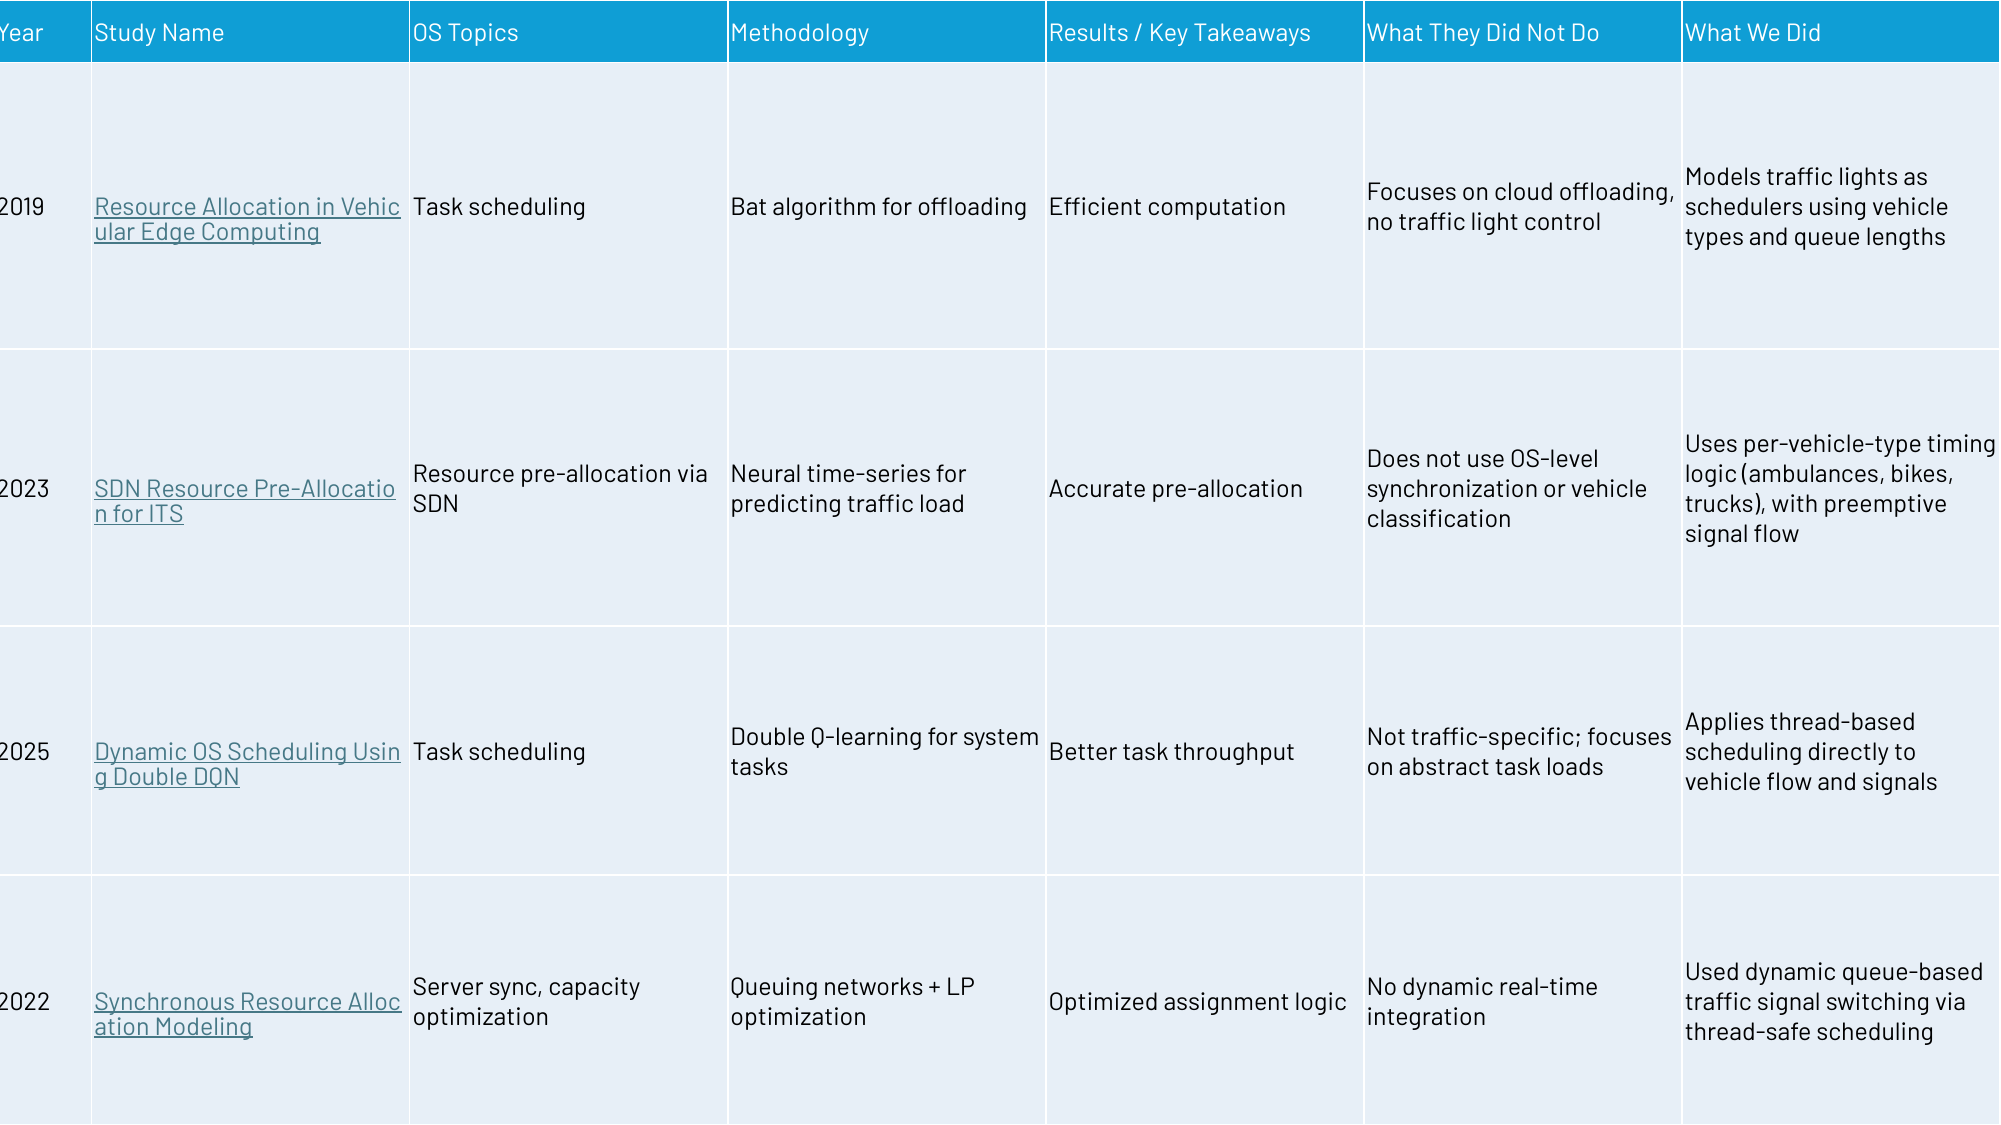

| Year | Study Name | OS Topics | Methodology | Results / Key Takeaways | What They Did Not Do | What We Did |
| --- | --- | --- | --- | --- | --- | --- |
| 2019 | Resource Allocation in Vehicular Edge Computing | Task scheduling | Bat algorithm for offloading | Efficient computation | Focuses on cloud offloading, no traffic light control | Models traffic lights as schedulers using vehicle types and queue lengths |
| 2023 | SDN Resource Pre-Allocation for ITS | Resource pre-allocation via SDN | Neural time-series for predicting traffic load | Accurate pre-allocation | Does not use OS-level synchronization or vehicle classification | Uses per-vehicle-type timing logic (ambulances, bikes, trucks), with preemptive signal flow |
| 2025 | Dynamic OS Scheduling Using Double DQN | Task scheduling | Double Q-learning for system tasks | Better task throughput | Not traffic-specific; focuses on abstract task loads | Applies thread-based scheduling directly to vehicle flow and signals |
| 2022 | Synchronous Resource Allocation Modeling | Server sync, capacity optimization | Queuing networks + LP optimization | Optimized assignment logic | No dynamic real-time integration | Used dynamic queue-based traffic signal switching via thread-safe scheduling |